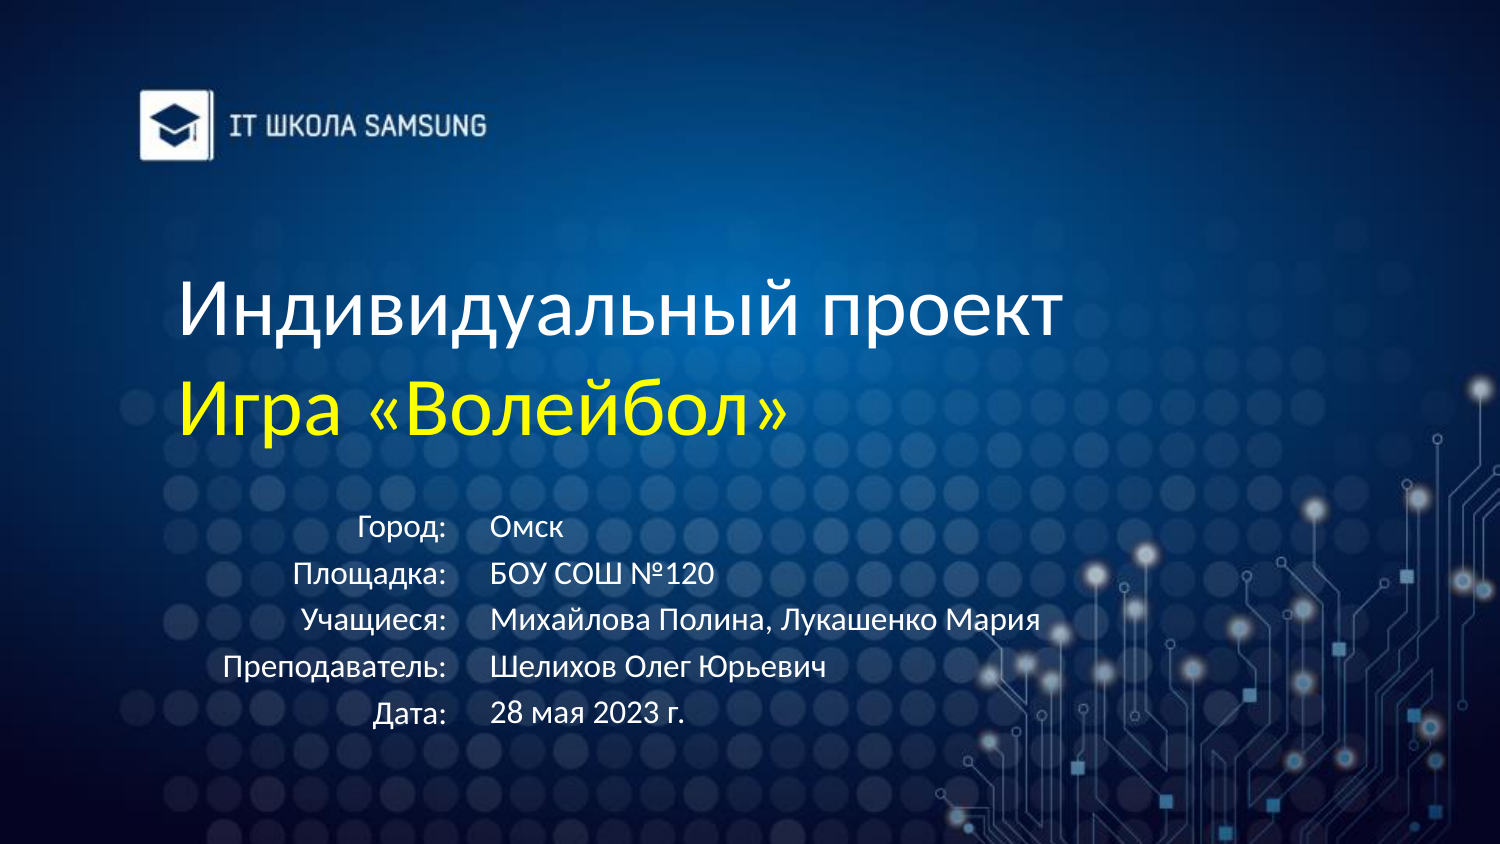

# Индивидуальный проект Игра «Волейбол»
Город:
Площадка:
Учащиеся:
Преподаватель:
Дата:
Омск
БОУ СОШ №120
Михайлова Полина, Лукашенко Мария
Шелихов Олег Юрьевич
28 мая 2023 г.